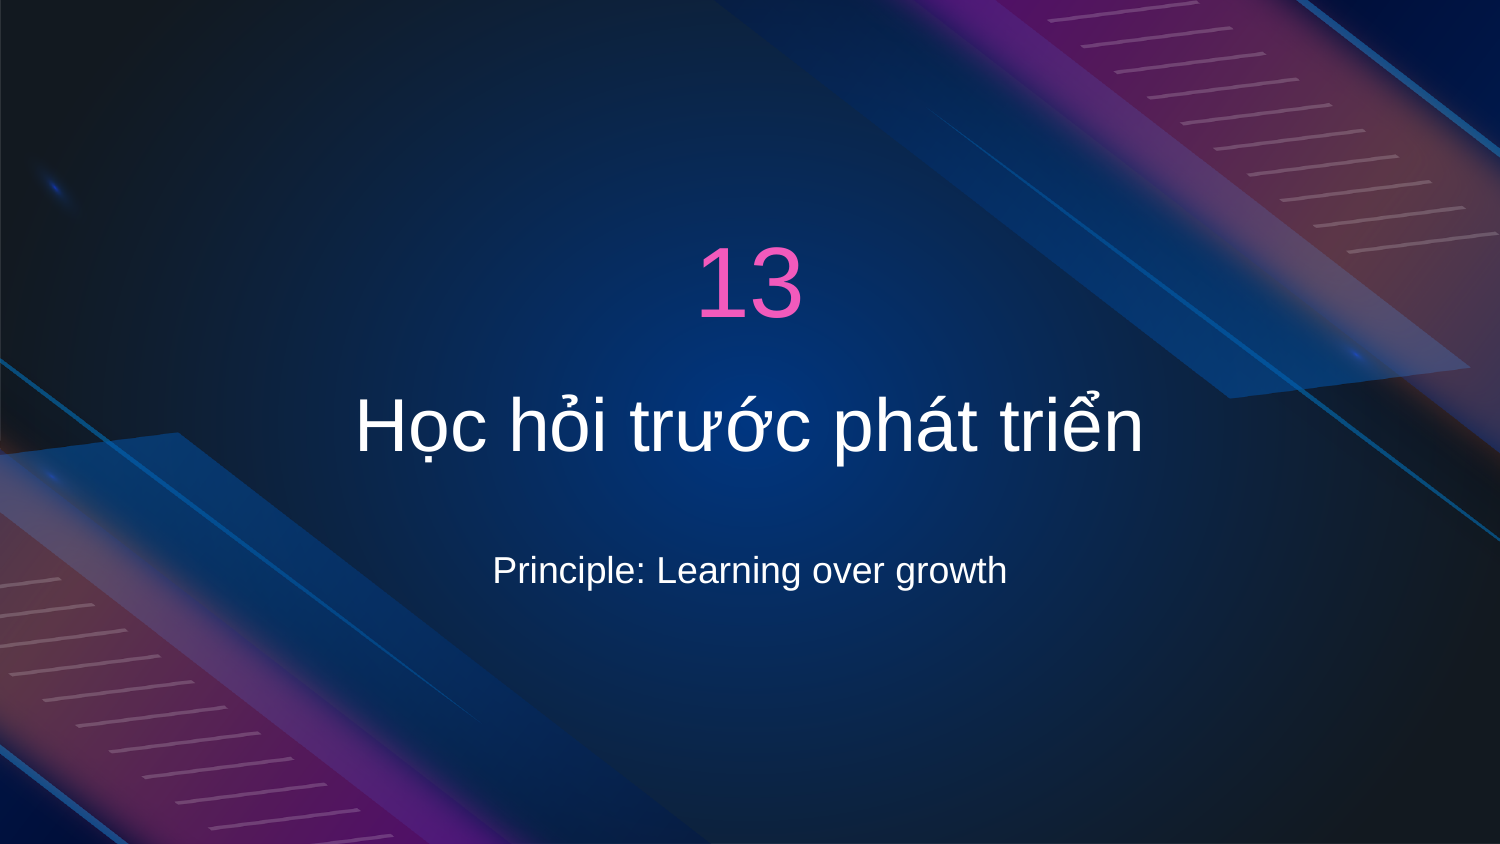

13
# Học hỏi trước phát triển
Principle: Learning over growth